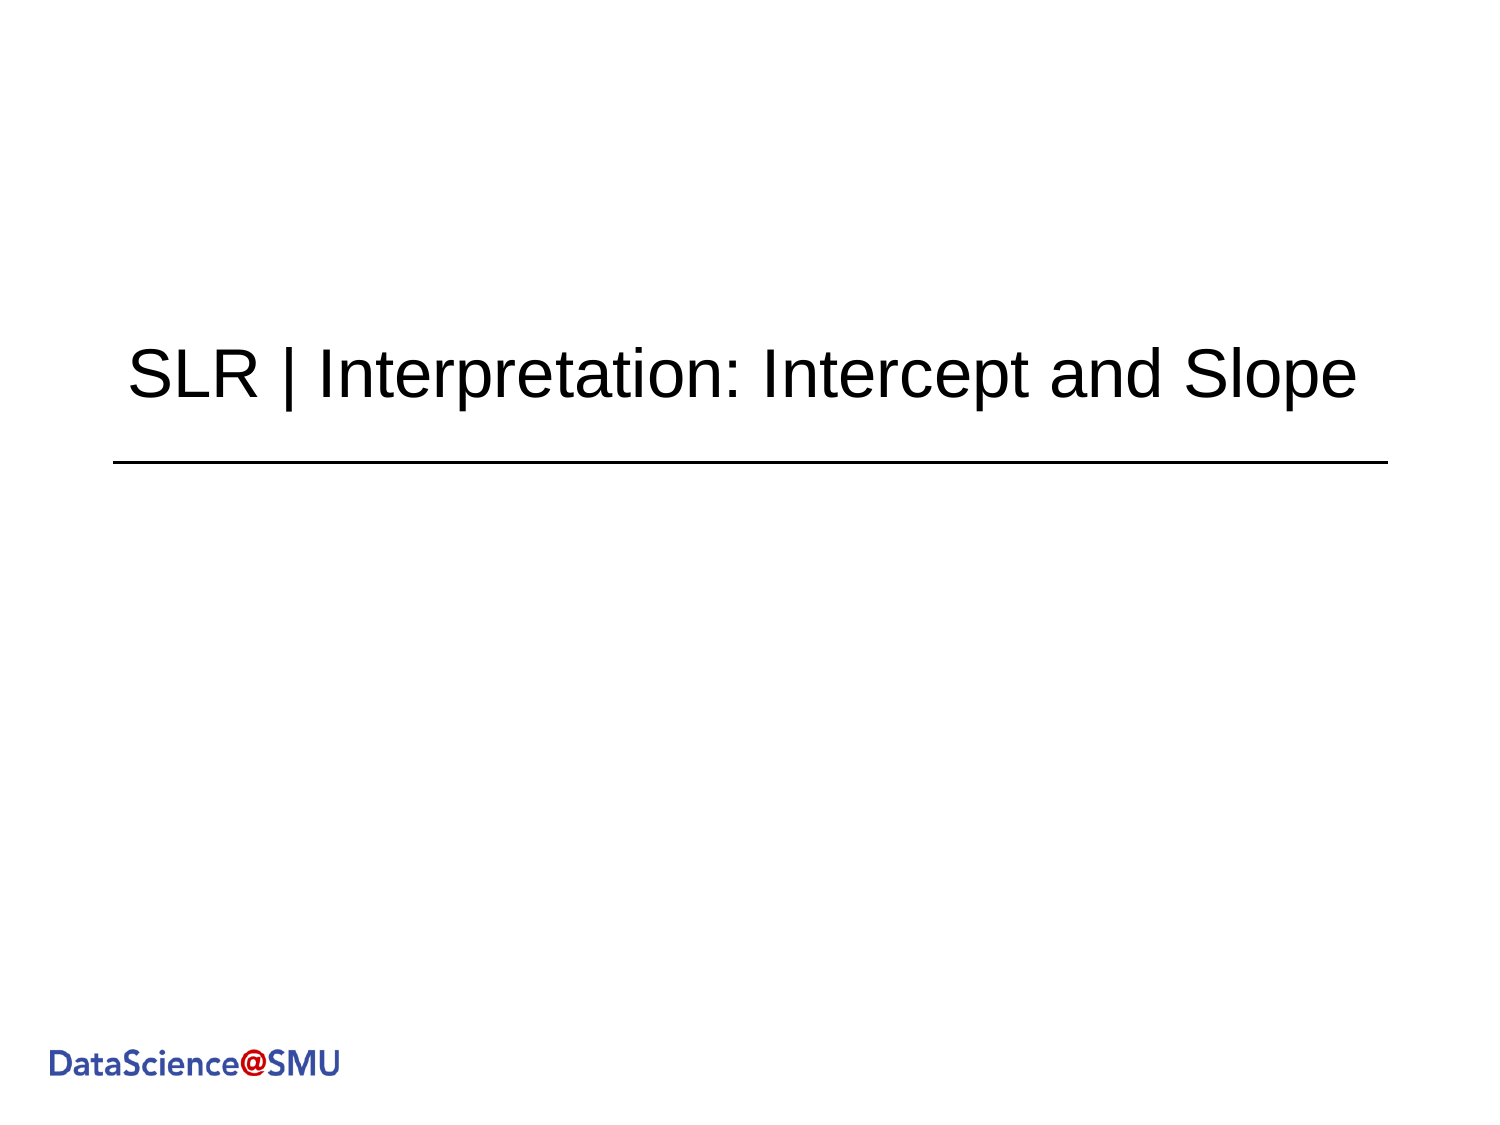

# SLR | Interpretation: Intercept and Slope